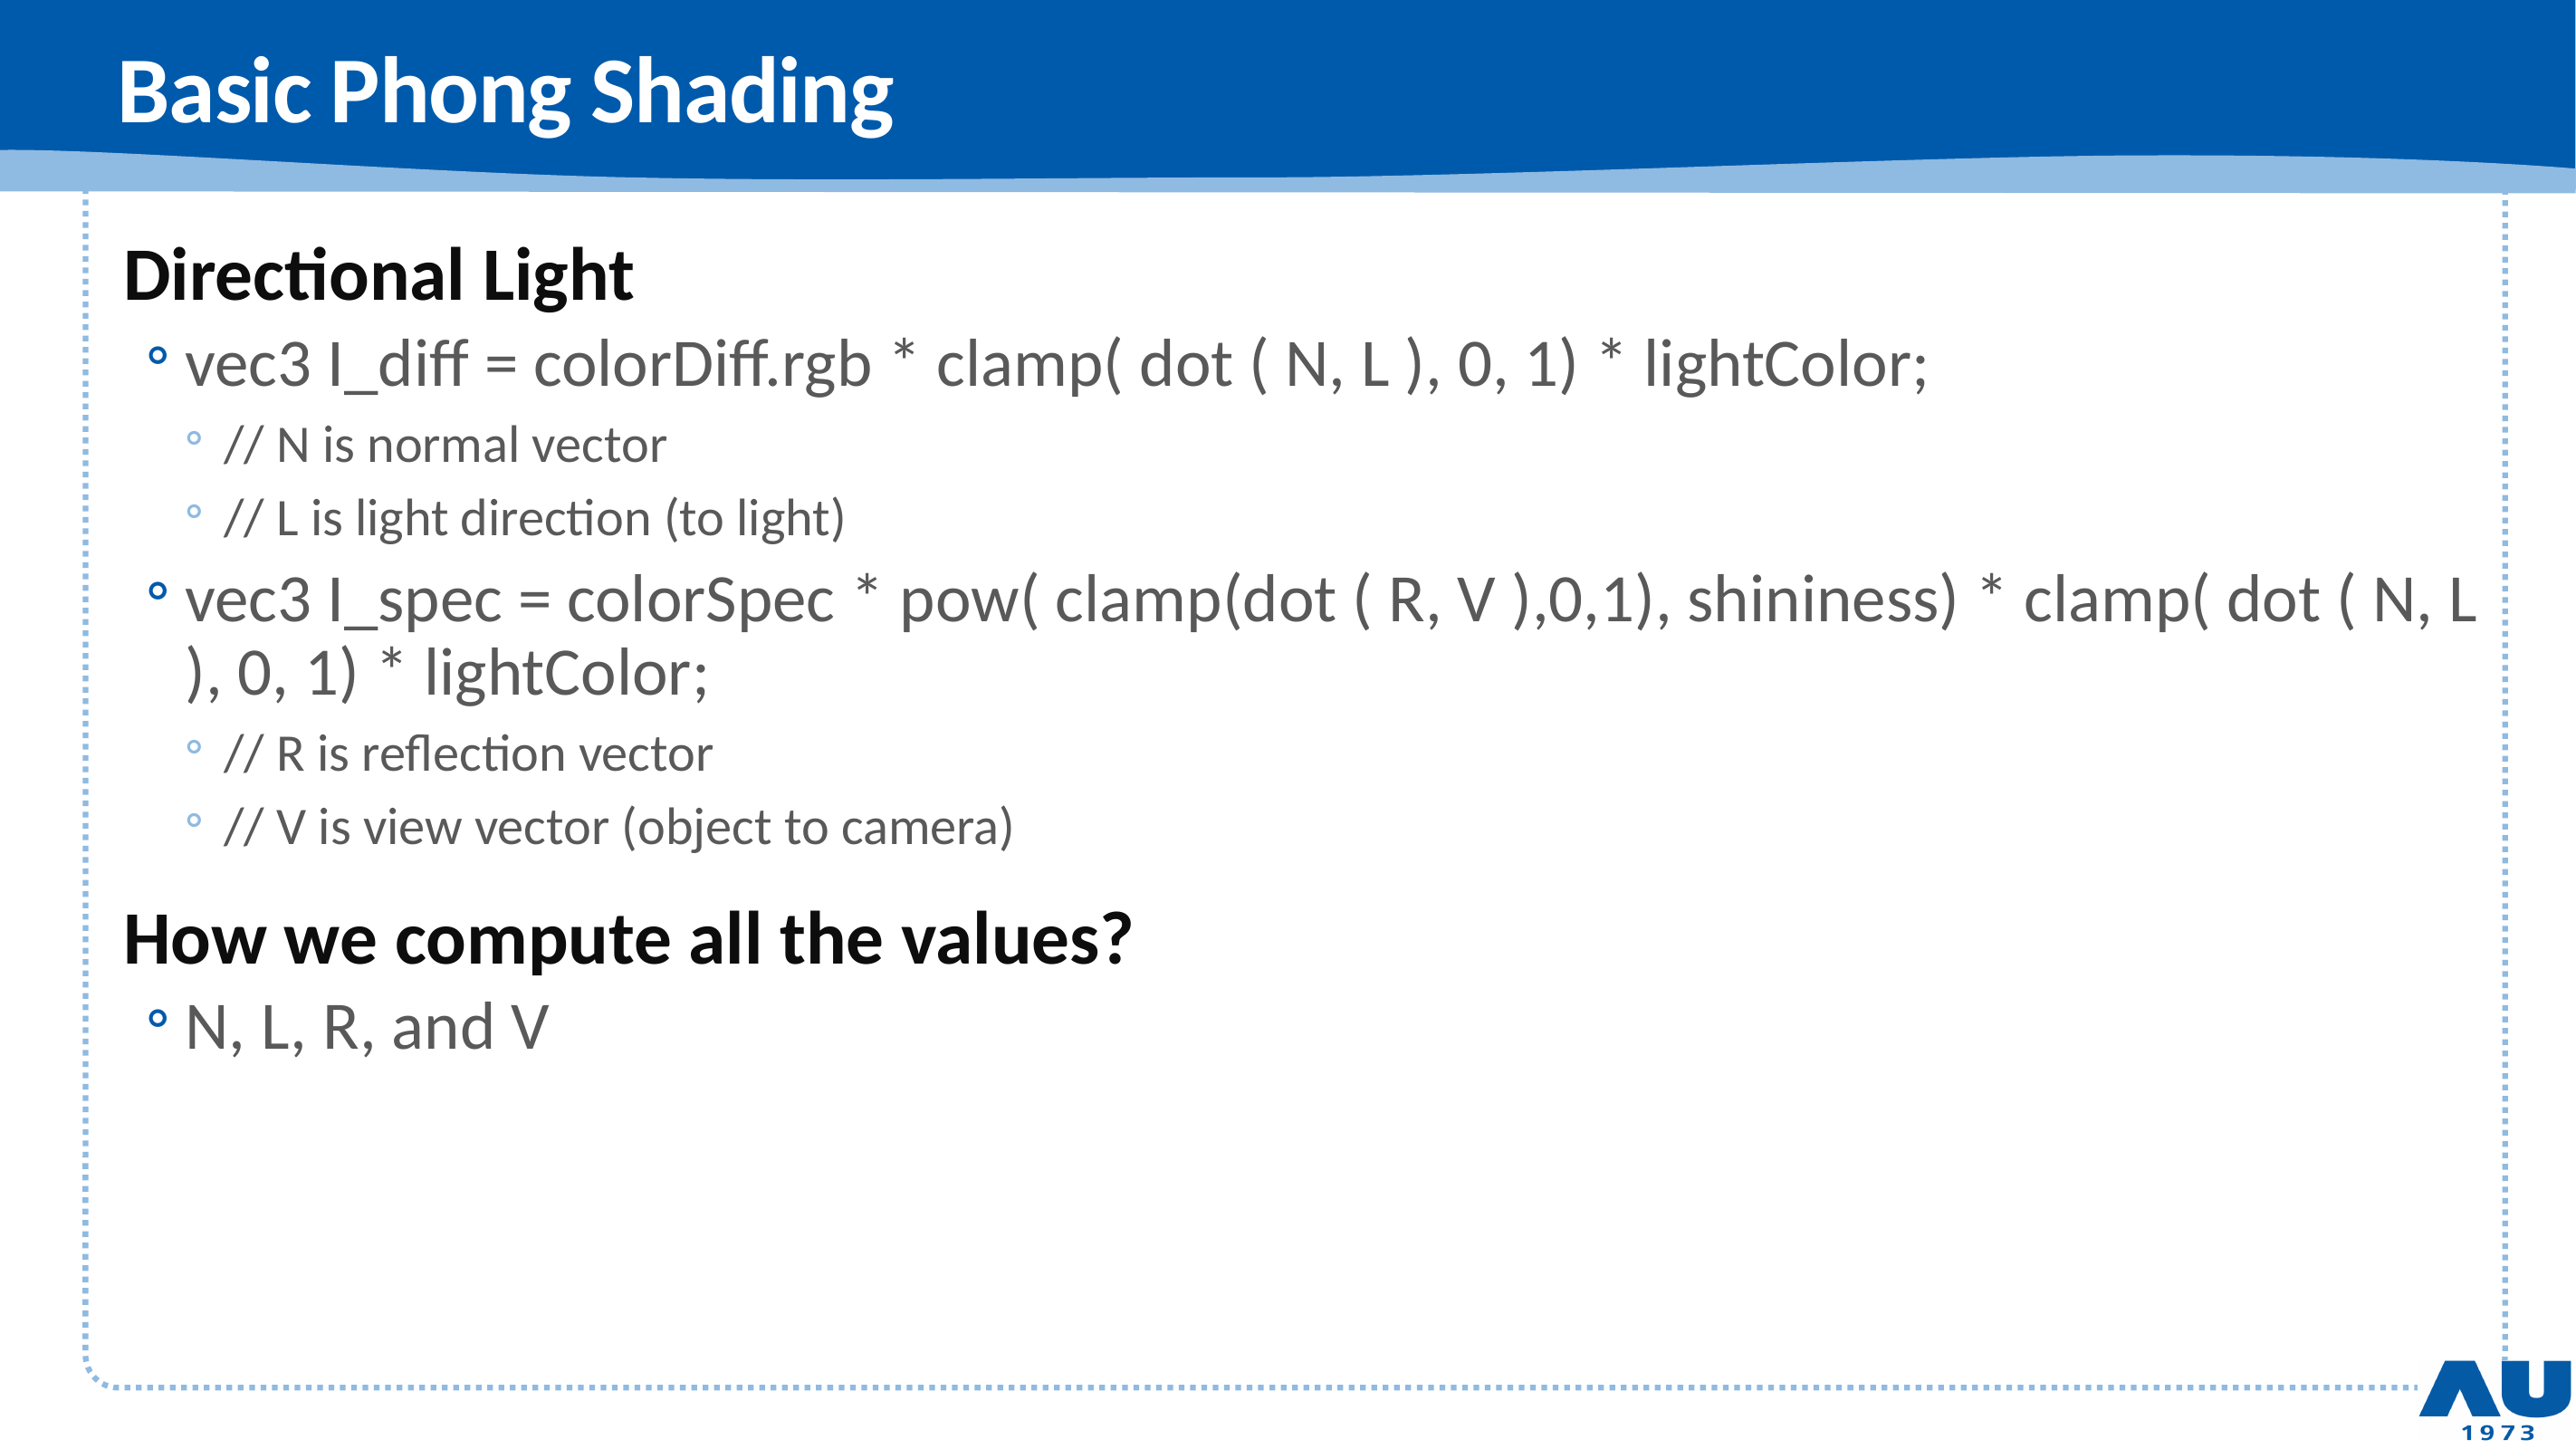

# Basic Phong Shading
Directional Light
vec3 I_diff = colorDiff.rgb * clamp( dot ( N, L ), 0, 1) * lightColor;
// N is normal vector
// L is light direction (to light)
vec3 I_spec = colorSpec * pow( clamp(dot ( R, V ),0,1), shininess) * clamp( dot ( N, L ), 0, 1) * lightColor;
// R is reflection vector
// V is view vector (object to camera)
How we compute all the values?
N, L, R, and V